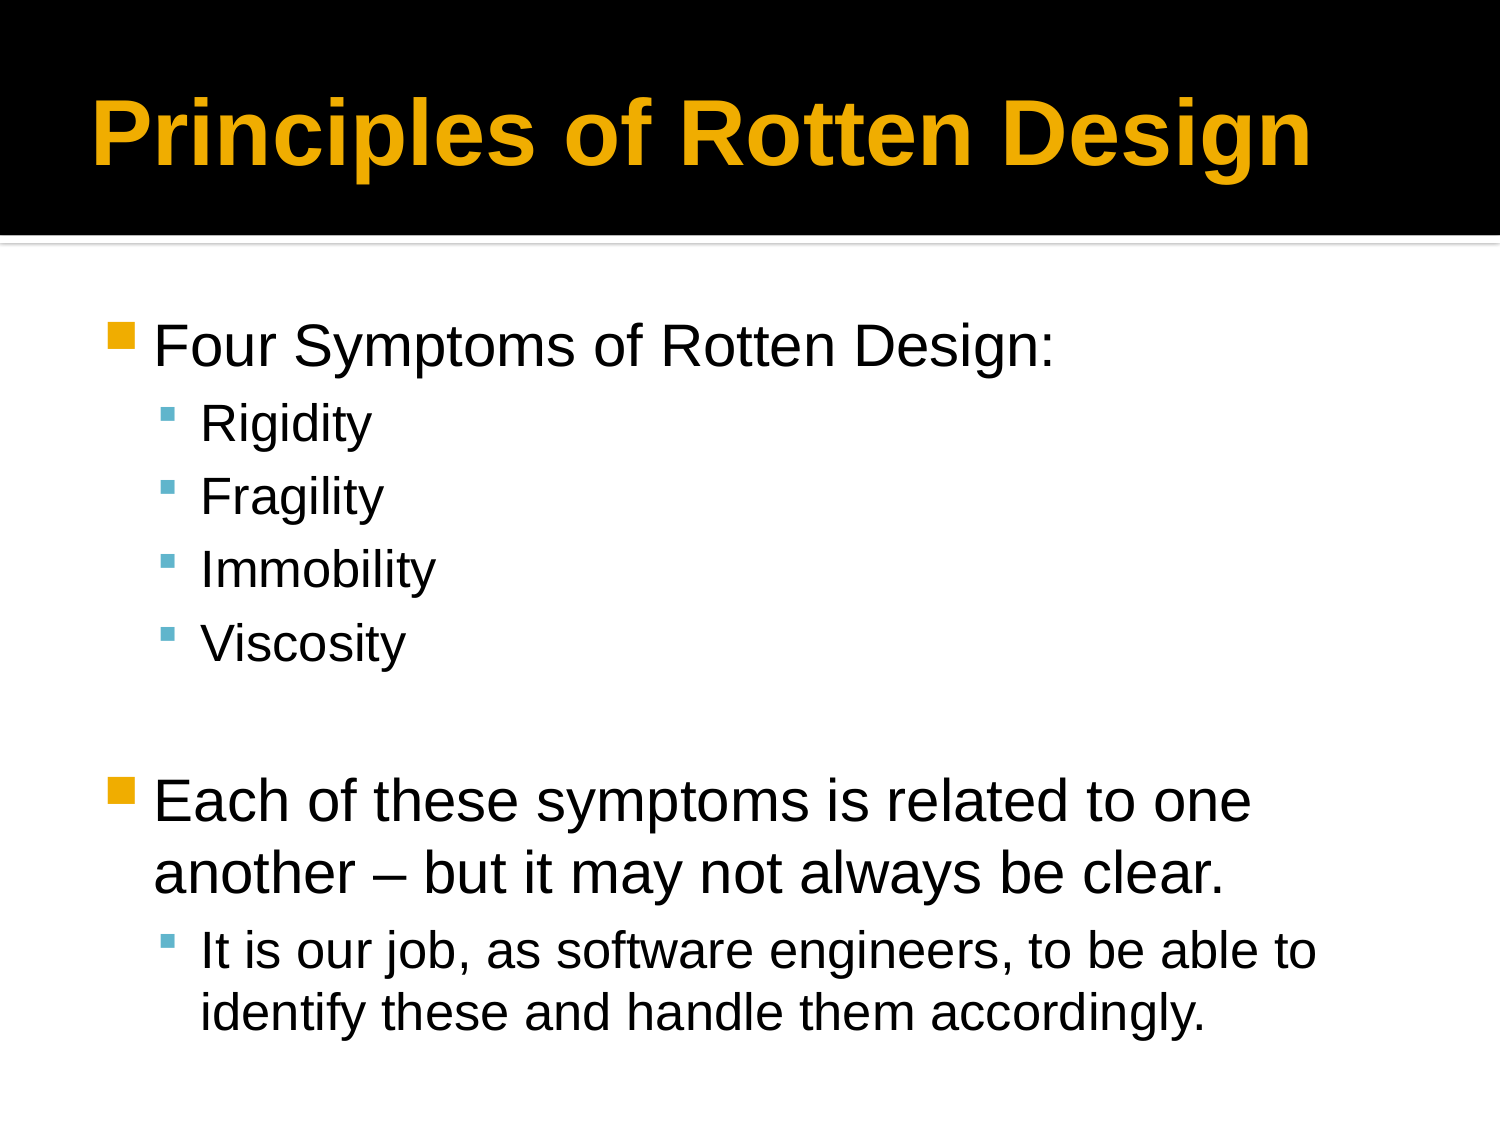

# Principles of Rotten Design
Four Symptoms of Rotten Design:
Rigidity
Fragility
Immobility
Viscosity

Each of these symptoms is related to one another – but it may not always be clear.
It is our job, as software engineers, to be able to identify these and handle them accordingly.